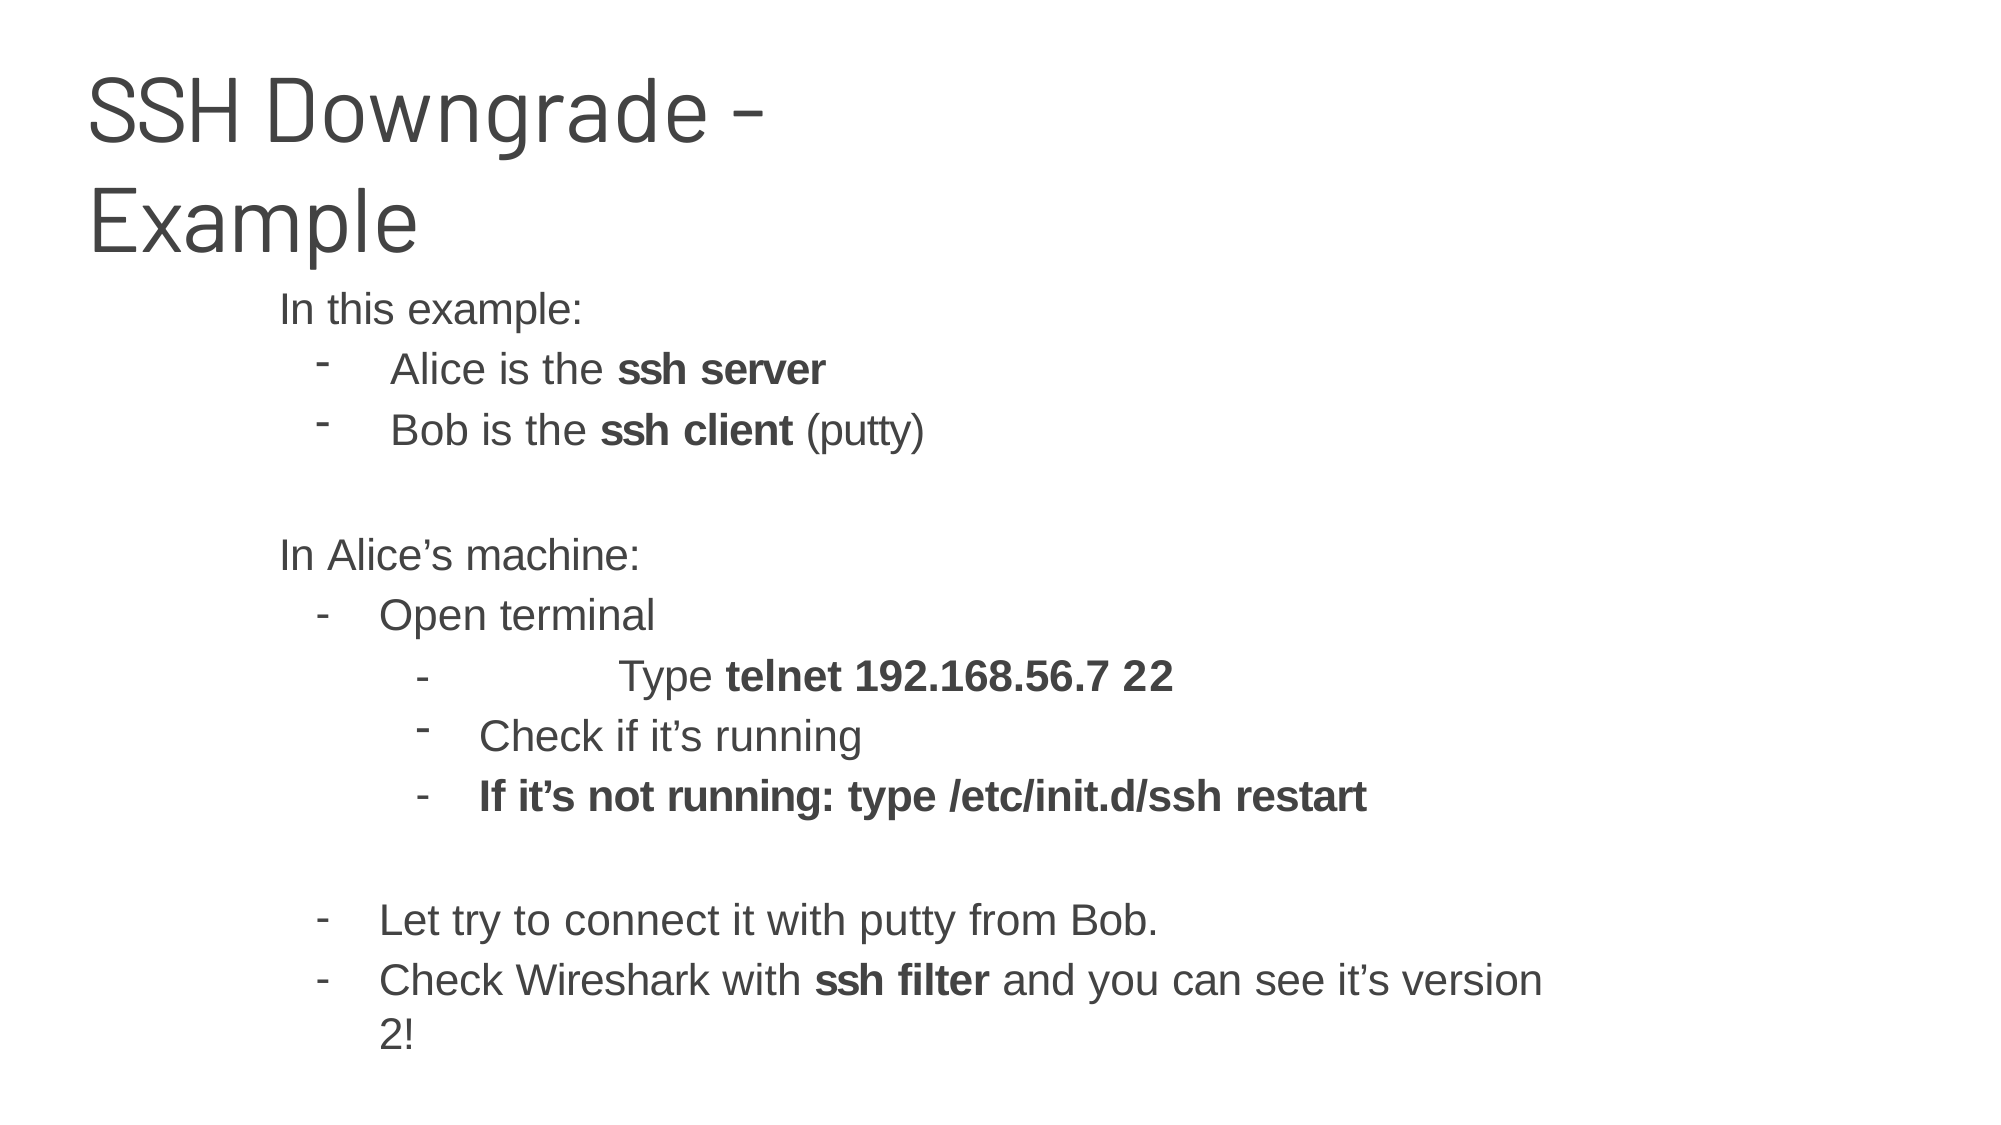

# SSH Downgrade -	Example
In this example:
Alice is the ssh server
Bob is the ssh client (putty)

In Alice’s machine:
Open terminal
-	Type telnet 192.168.56.7 22
Check if it’s running
If it’s not running: type /etc/init.d/ssh restart

Let try to connect it with putty from Bob.
Check Wireshark with ssh filter and you can see it’s version 2!